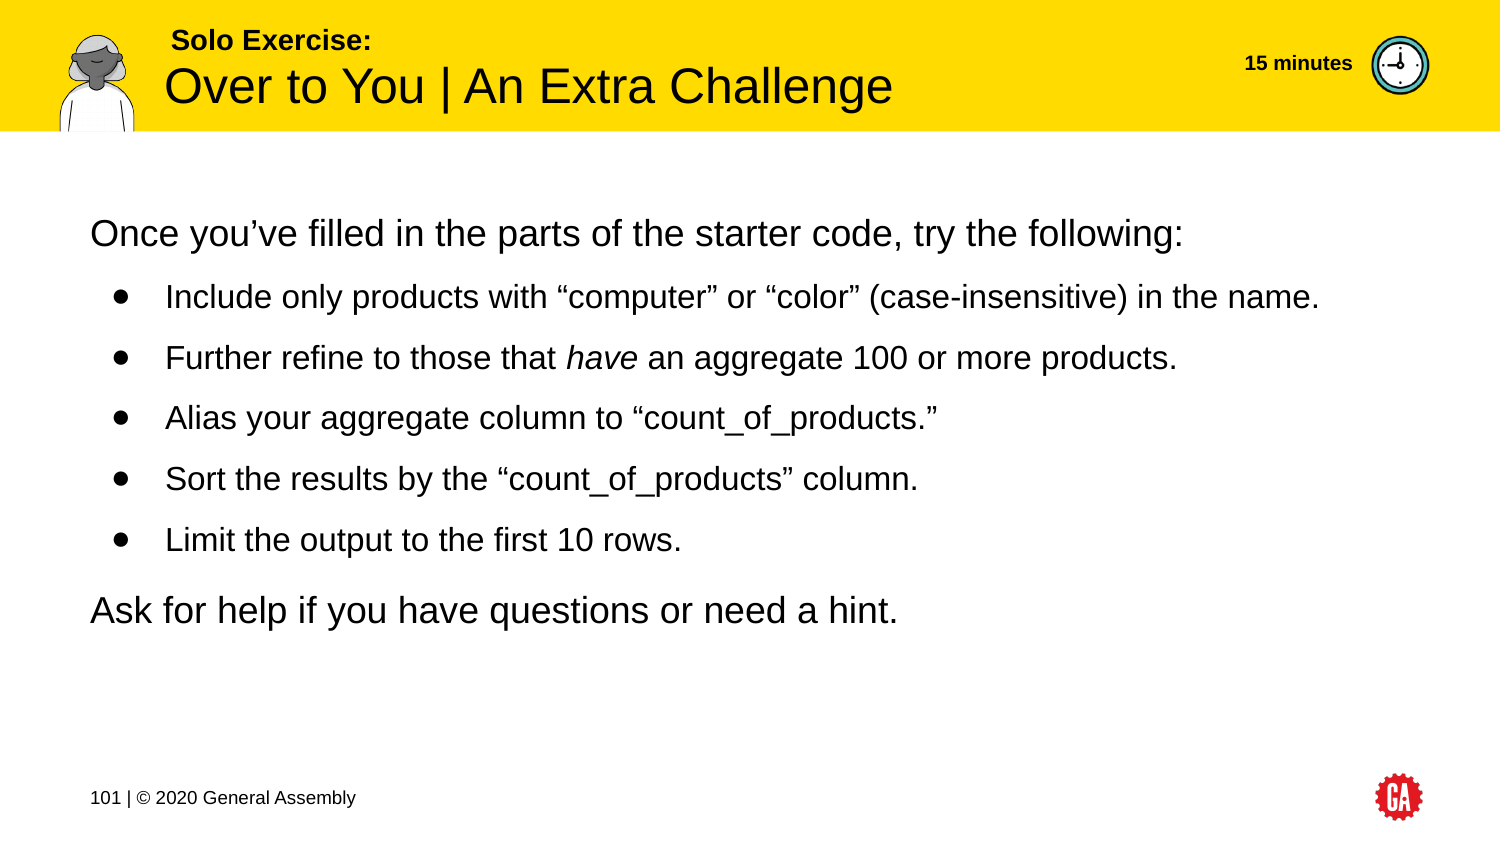

15 minutes
# Over to You | An Extra Challenge
Once you’ve filled in the parts of the starter code, try the following:
Include only products with “computer” or “color” (case-insensitive) in the name.
Further refine to those that have an aggregate 100 or more products.
Alias your aggregate column to “count_of_products.”
Sort the results by the “count_of_products” column.
Limit the output to the first 10 rows.
Ask for help if you have questions or need a hint.
101 | © 2020 General Assembly

101